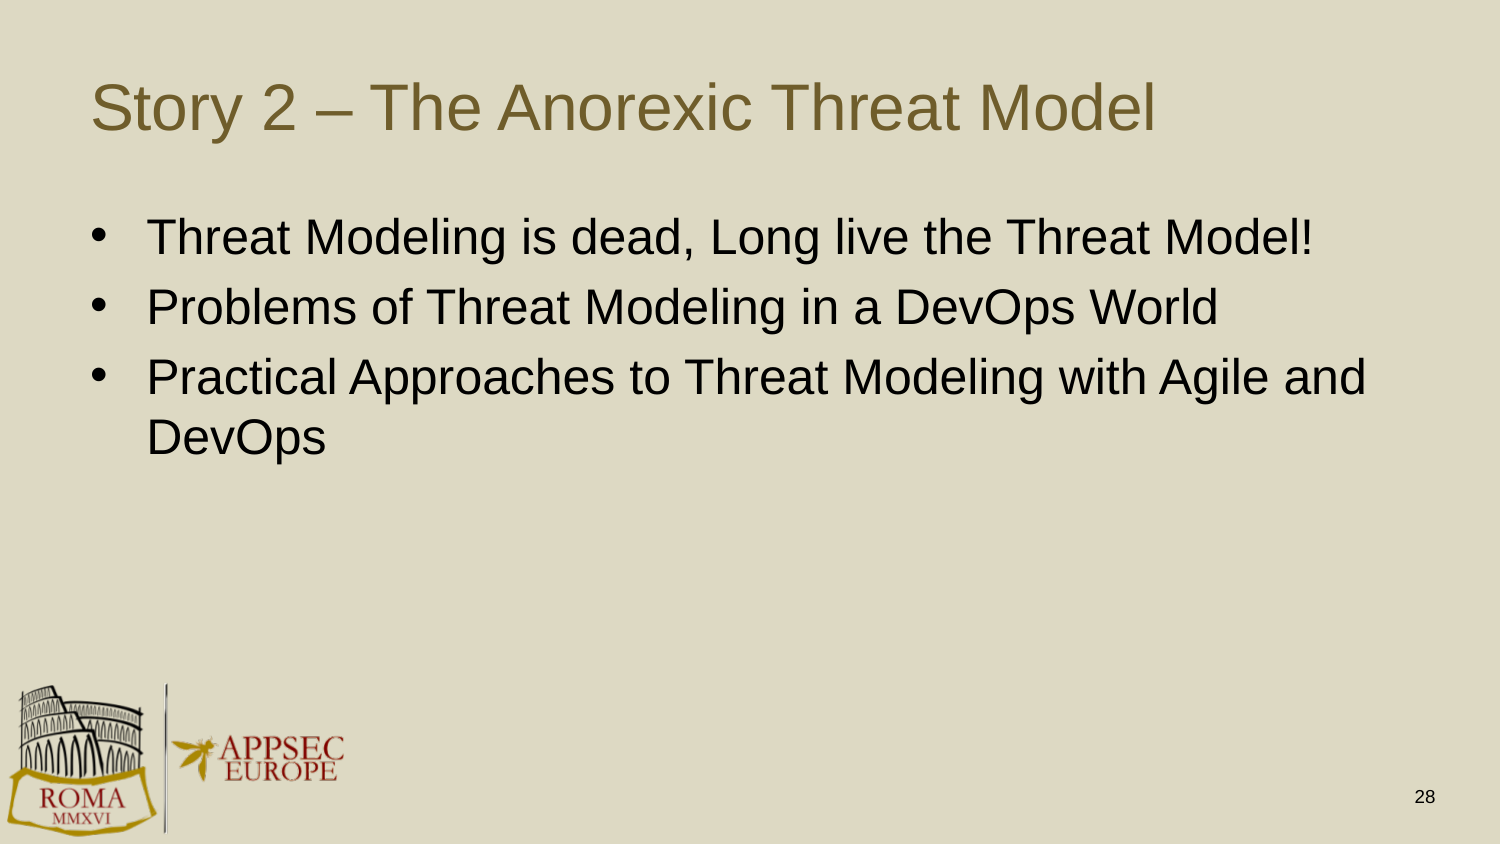

# Story 2 – The Anorexic Threat Model
Threat Modeling is dead, Long live the Threat Model!
Problems of Threat Modeling in a DevOps World
Practical Approaches to Threat Modeling with Agile and DevOps

28